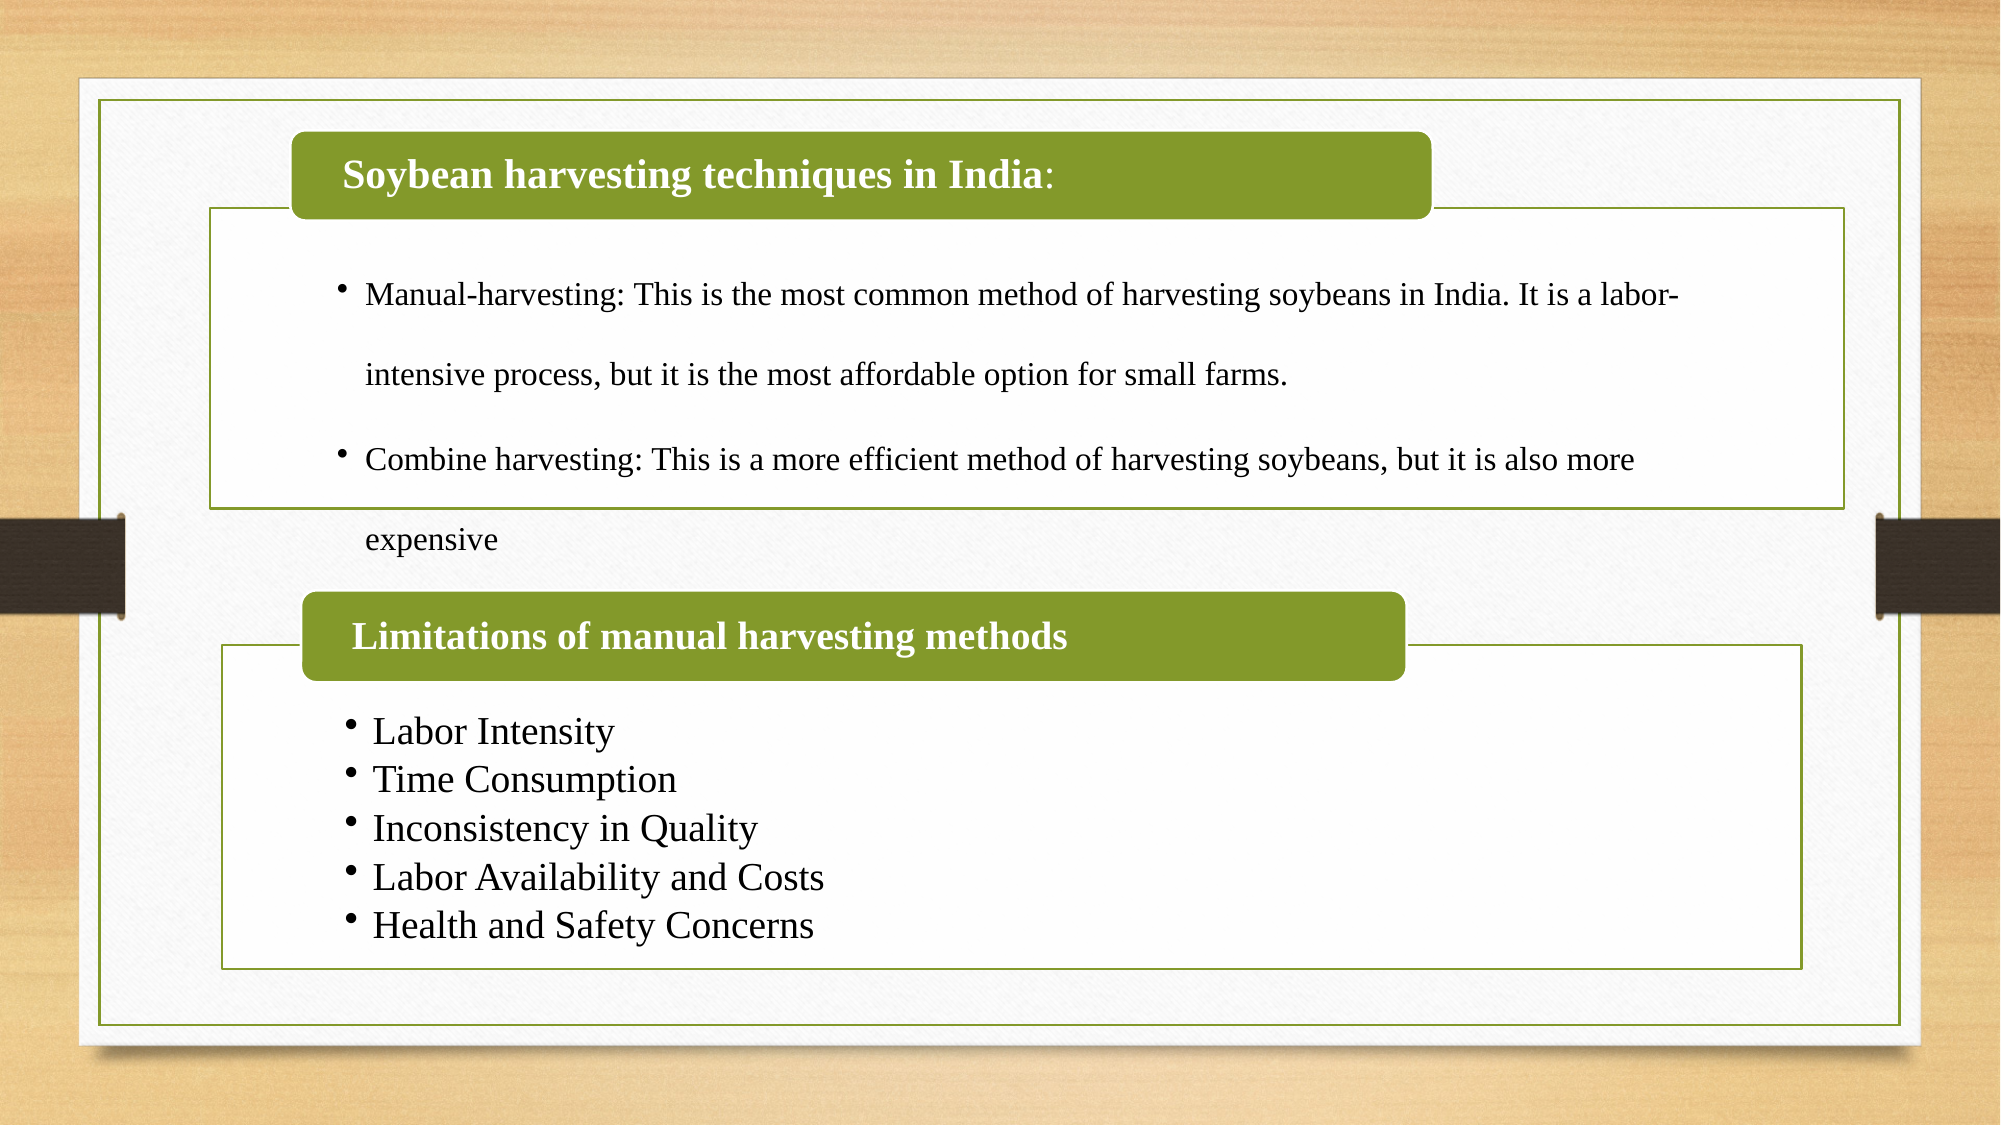

Manual-harvesting: This is the most common method of harvesting soybeans in India. It is a labor-intensive process, but it is the most affordable option for small farms.
Combine harvesting: This is a more efficient method of harvesting soybeans, but it is also more expensive
Soybean harvesting techniques in India:
Labor Intensity
Time Consumption
Inconsistency in Quality
Labor Availability and Costs
Health and Safety Concerns
Limitations of manual harvesting methods